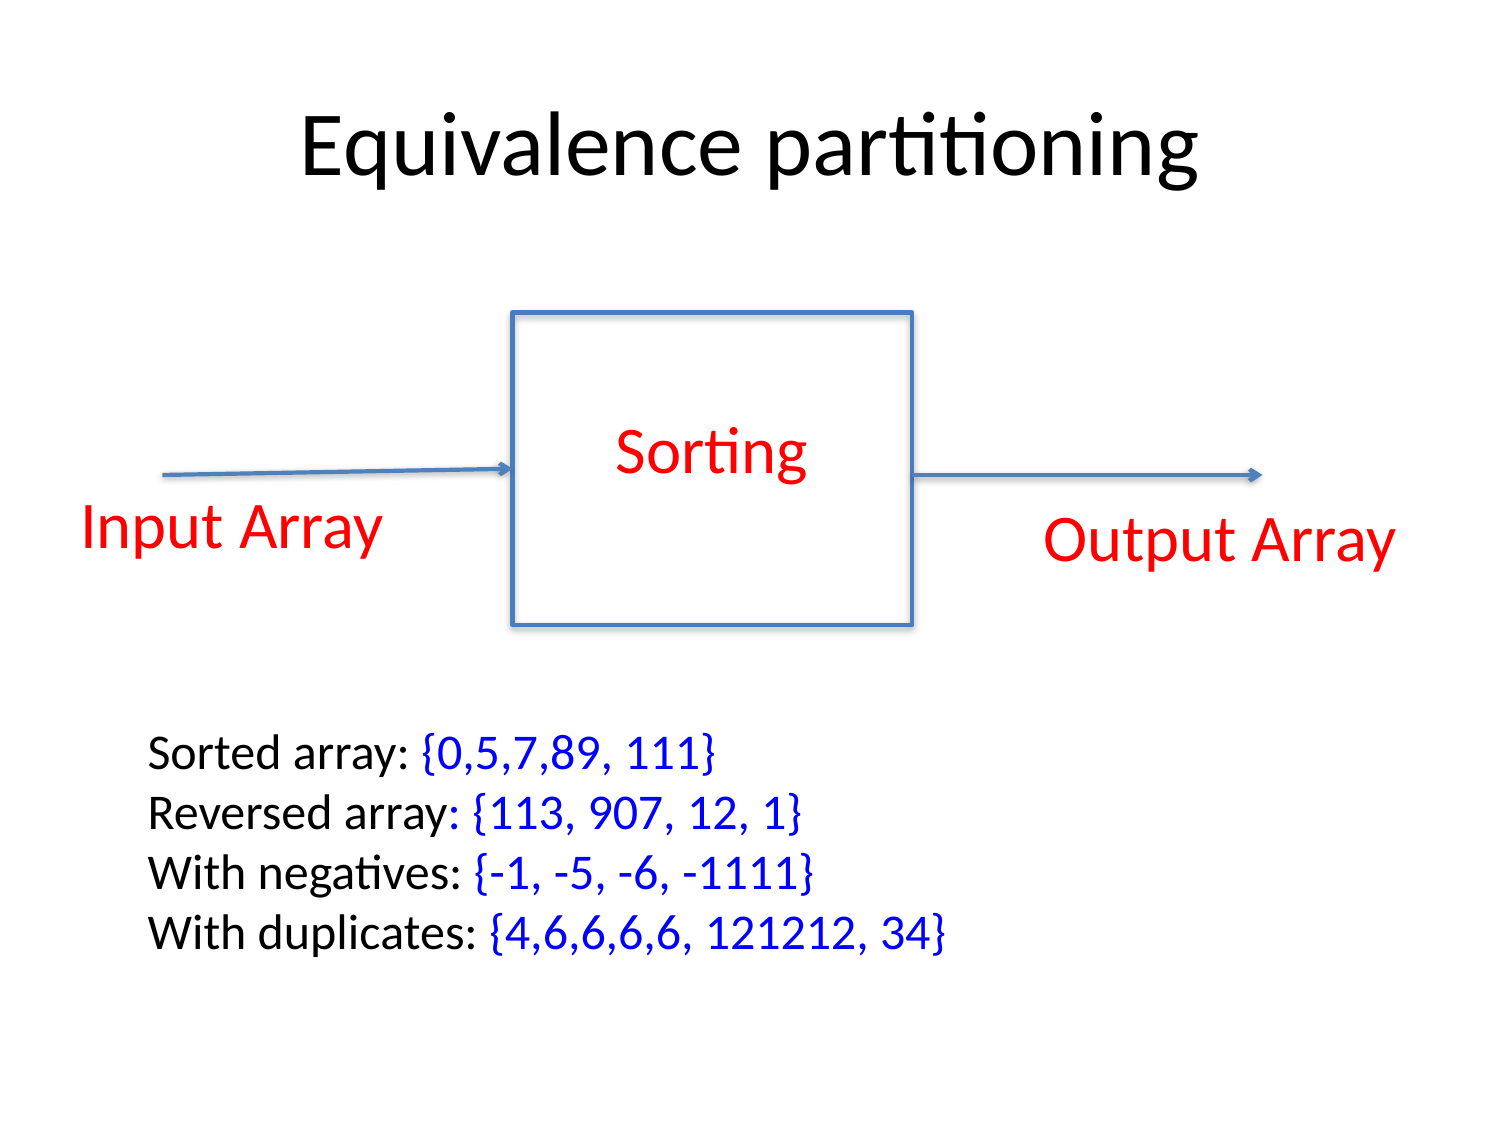

# Equivalence partitioning

Sorting
Input Array

Output Array
Sorted array: {0,5,7,89, 111}
Reversed array: {113, 907, 12, 1}
With negatives: {-1, -5, -6, -1111}
With duplicates: {4,6,6,6,6, 121212, 34}